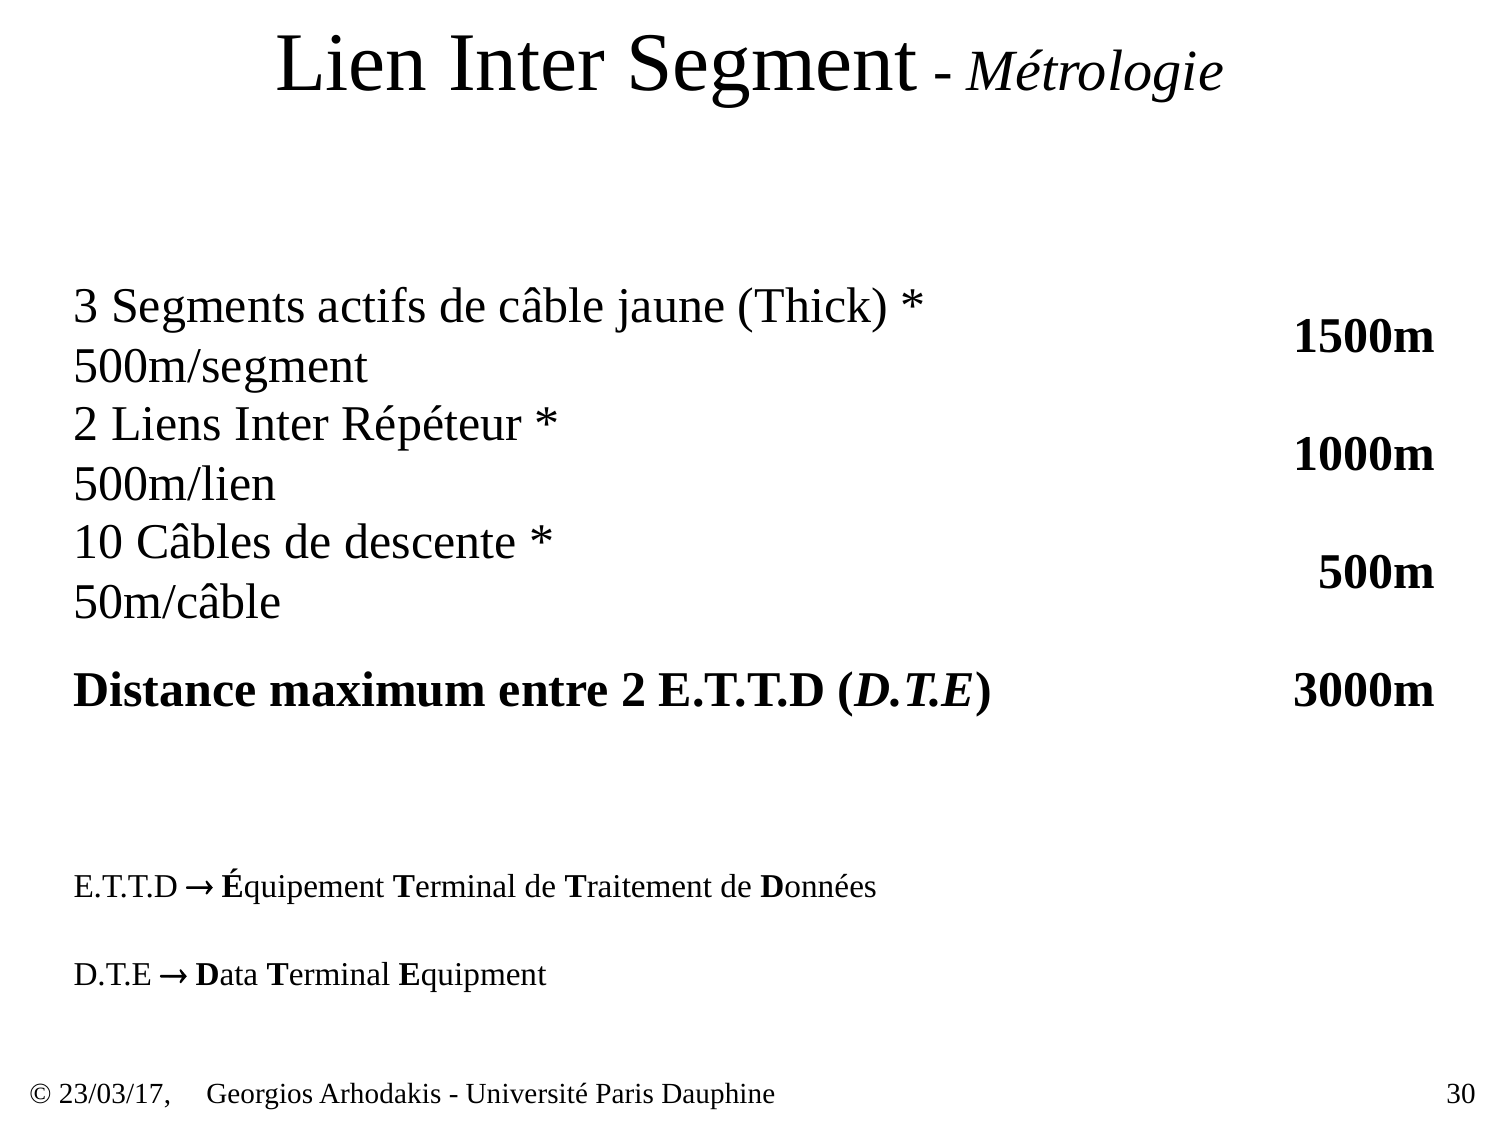

# Lien Inter Segment - Métrologie
3 Segments actifs de câble jaune (Thick) * 500m/segment
1500m
2 Liens Inter Répéteur * 500m/lien
1000m
10 Câbles de descente * 50m/câble
500m
Distance maximum entre 2 E.T.T.D (D.T.E)
3000m
E.T.T.D → Équipement Terminal de Traitement de Données
D.T.E → Data Terminal Equipment
© 23/03/17,
Georgios Arhodakis - Université Paris Dauphine
30